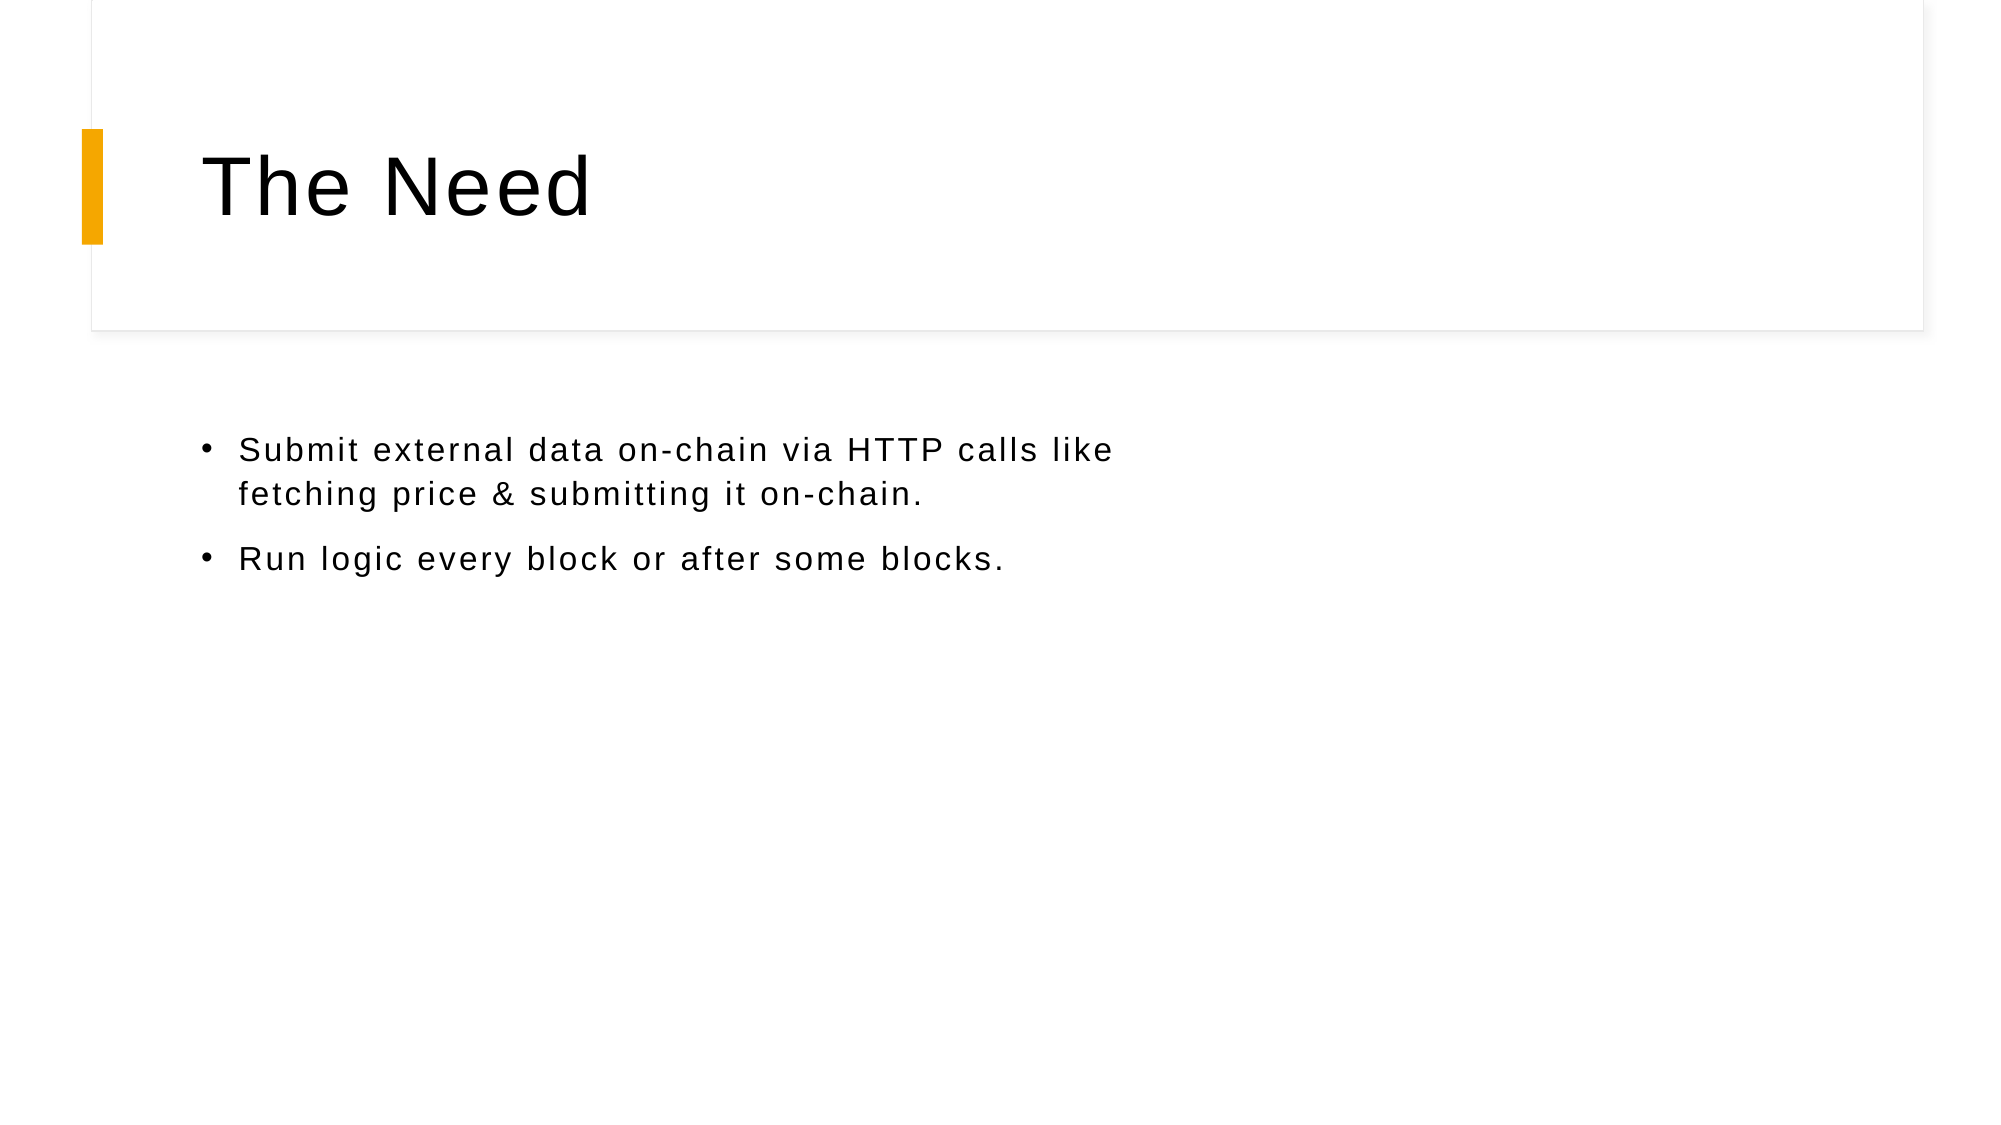

# The Need
Submit external data on-chain via HTTP calls like fetching price & submitting it on-chain.
Run logic every block or after some blocks.